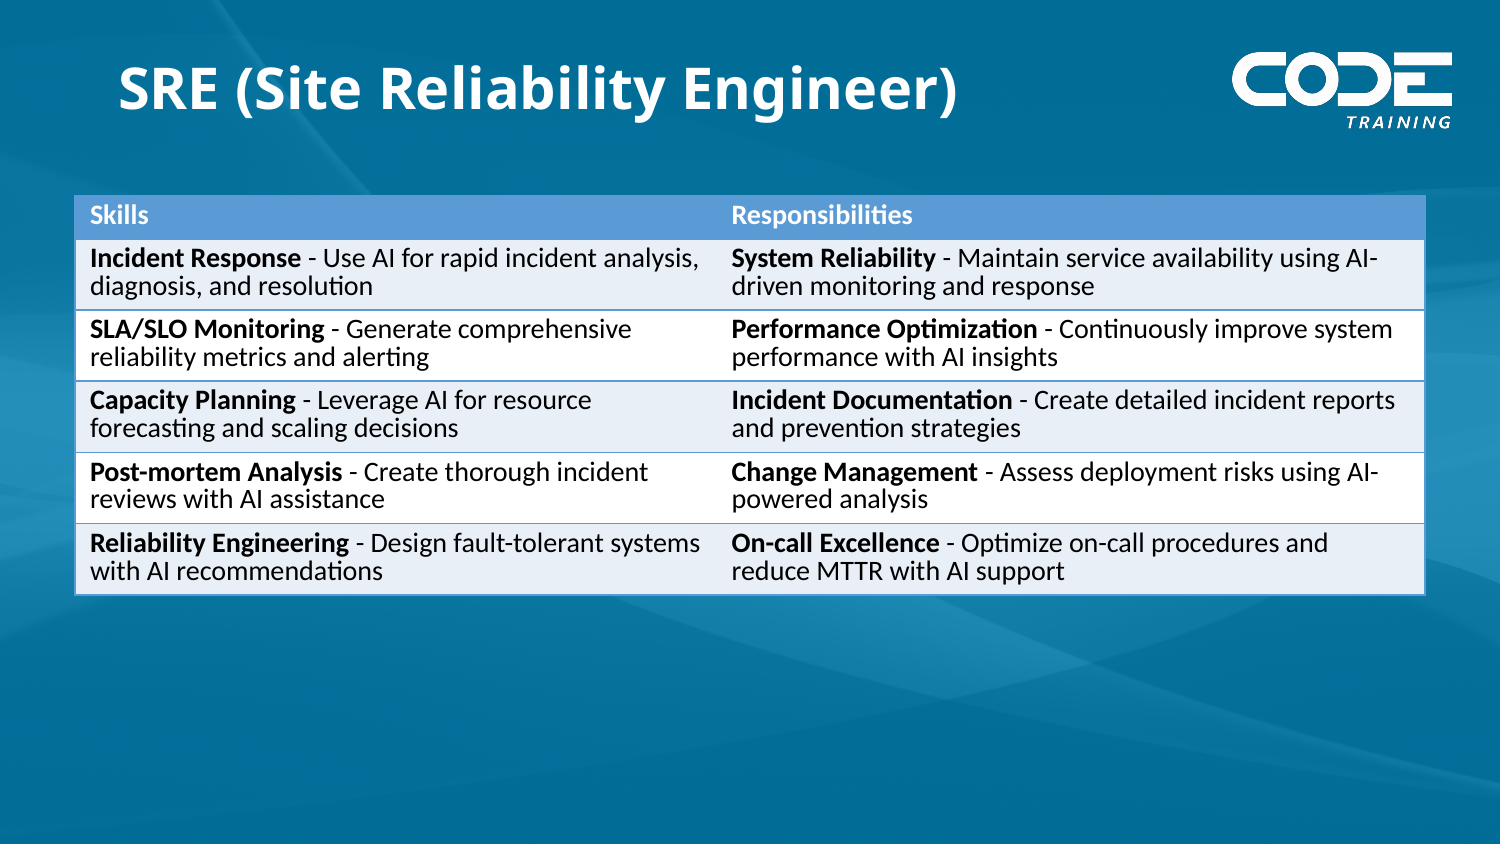

# SRE (Site Reliability Engineer)
| Skills | Responsibilities |
| --- | --- |
| Incident Response - Use AI for rapid incident analysis, diagnosis, and resolution | System Reliability - Maintain service availability using AI-driven monitoring and response |
| SLA/SLO Monitoring - Generate comprehensive reliability metrics and alerting | Performance Optimization - Continuously improve system performance with AI insights |
| Capacity Planning - Leverage AI for resource forecasting and scaling decisions | Incident Documentation - Create detailed incident reports and prevention strategies |
| Post-mortem Analysis - Create thorough incident reviews with AI assistance | Change Management - Assess deployment risks using AI-powered analysis |
| Reliability Engineering - Design fault-tolerant systems with AI recommendations | On-call Excellence - Optimize on-call procedures and reduce MTTR with AI support |